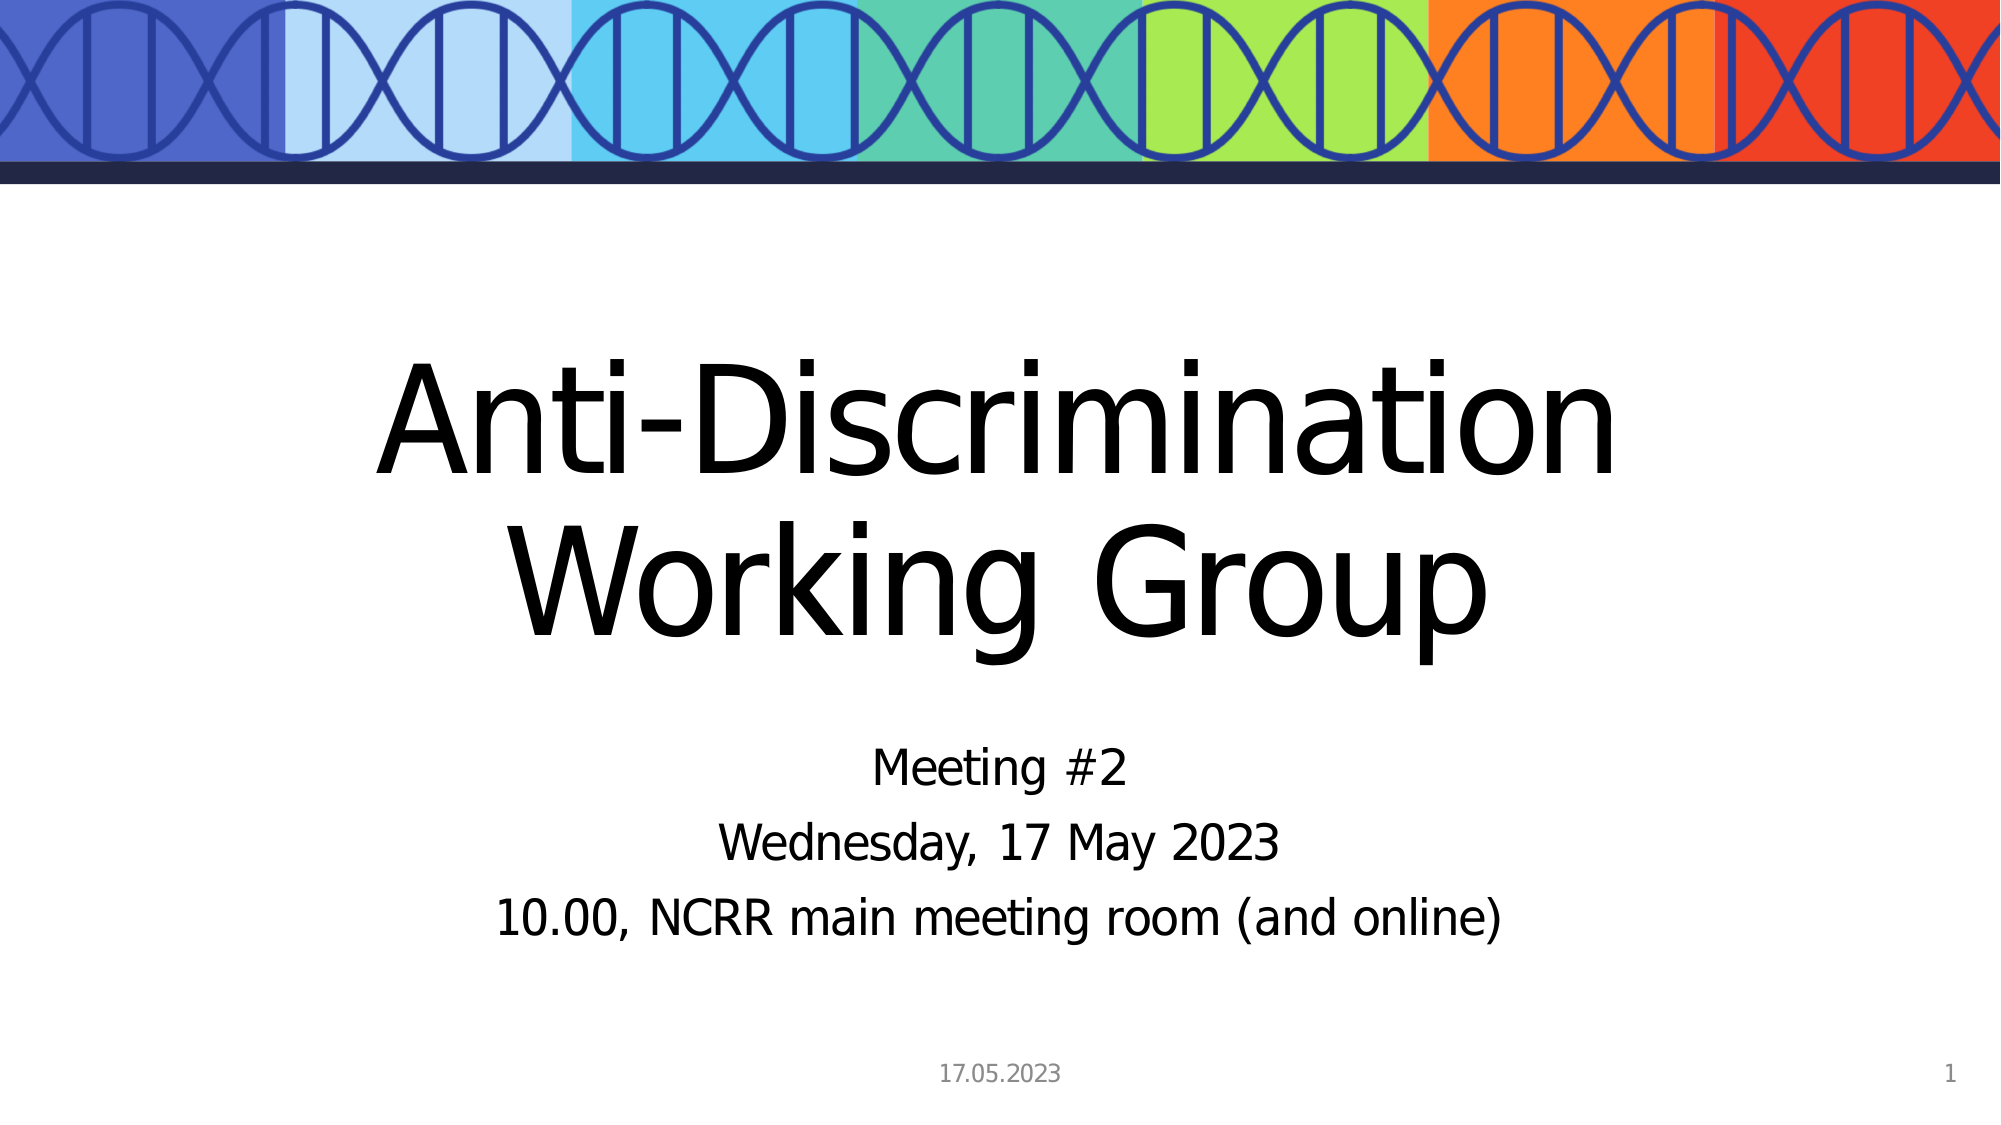

# Anti-Discrimination Working Group
Meeting #2
Wednesday, 17 May 2023
10.00, NCRR main meeting room (and online)
17.05.2023
1